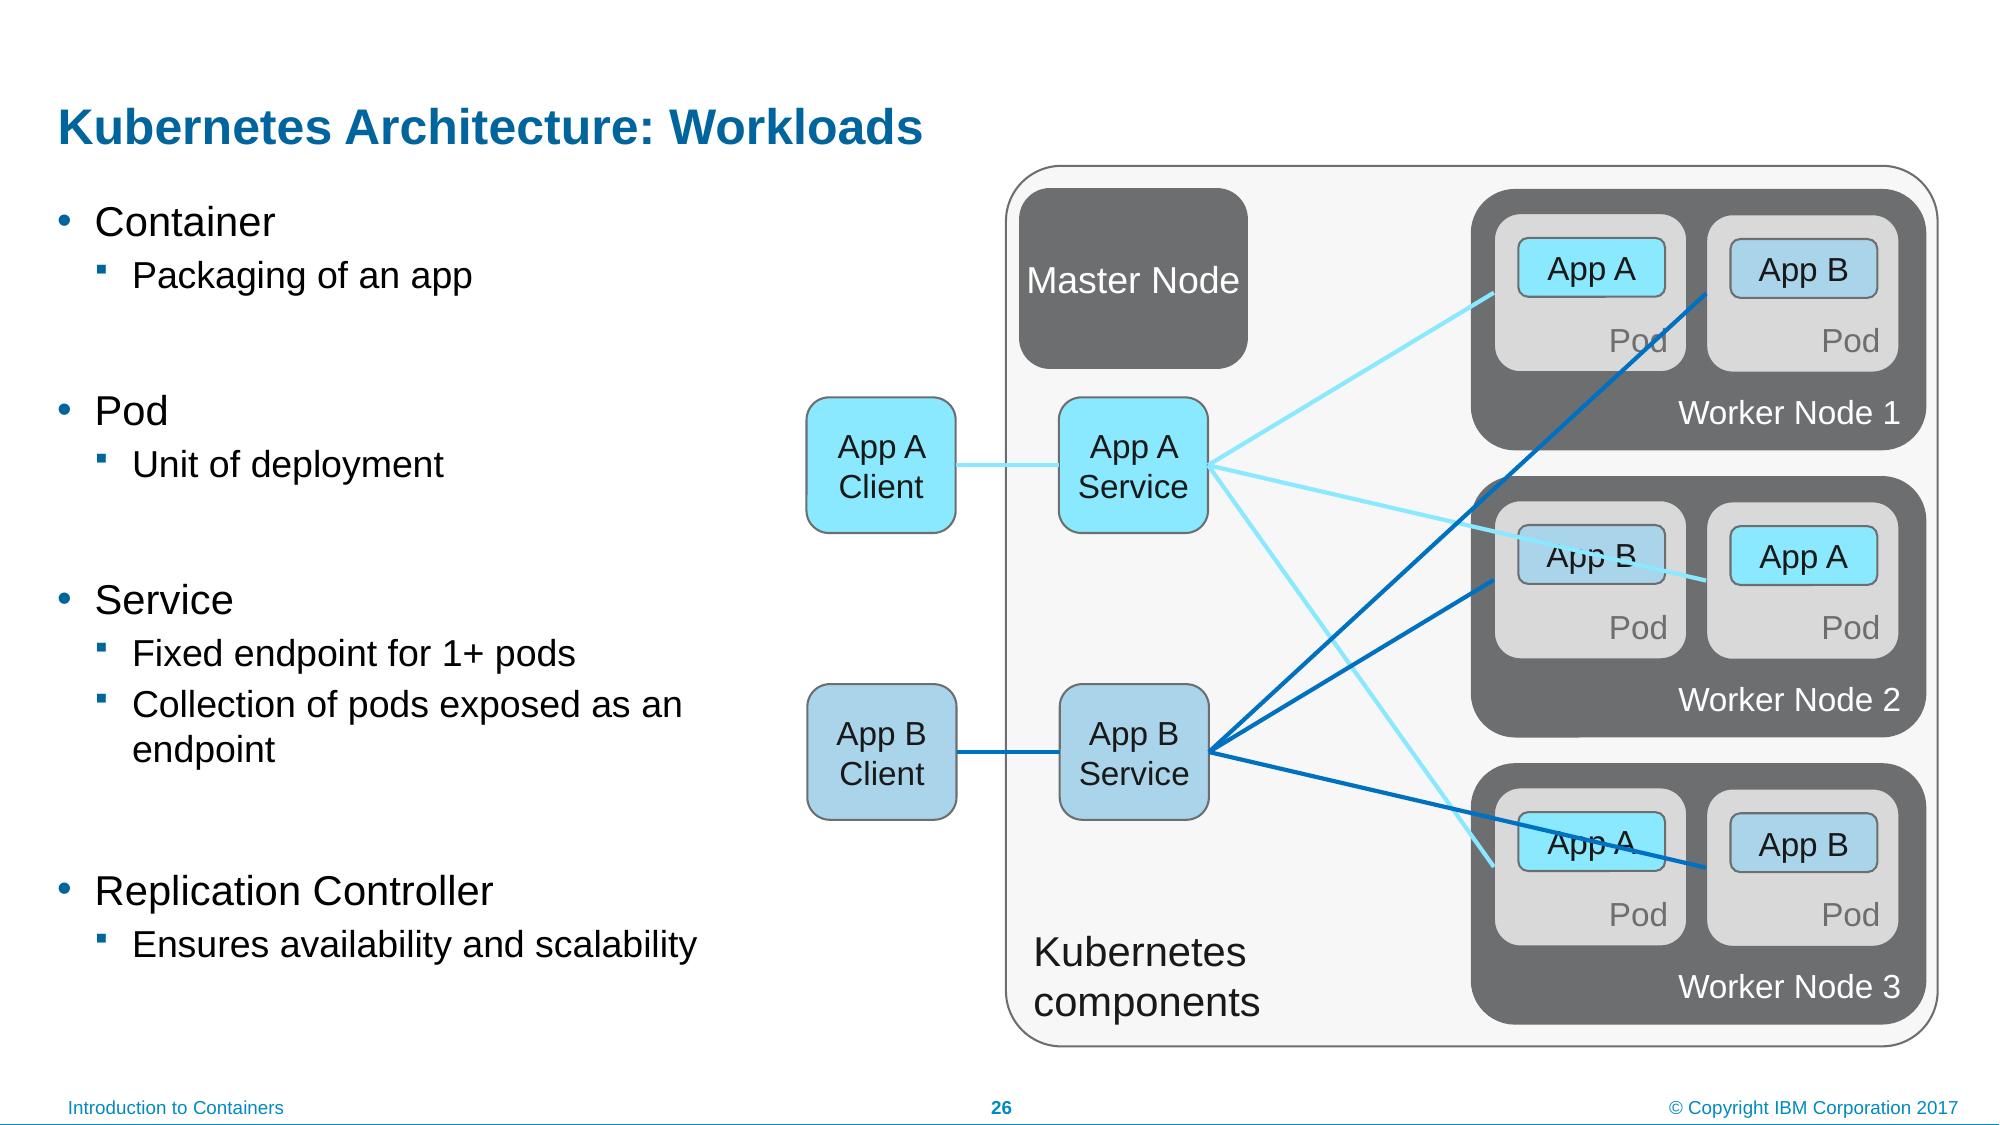

# Kubernetes Architecture: Workloads
Kubernetes
components
Master Node
Worker Node 1
Container
Packaging of an app

Pod
Unit of deployment

Service
Fixed endpoint for 1+ pods
Collection of pods exposed as an endpoint

Replication Controller
Ensures availability and scalability
Pod
Pod
App A
App B
App A Client
App A Service
Worker Node 2
Pod
Pod
App B
App A
App B Client
App B Service
Worker Node 3
Pod
Pod
App A
App B
26
© Copyright IBM Corporation 2017